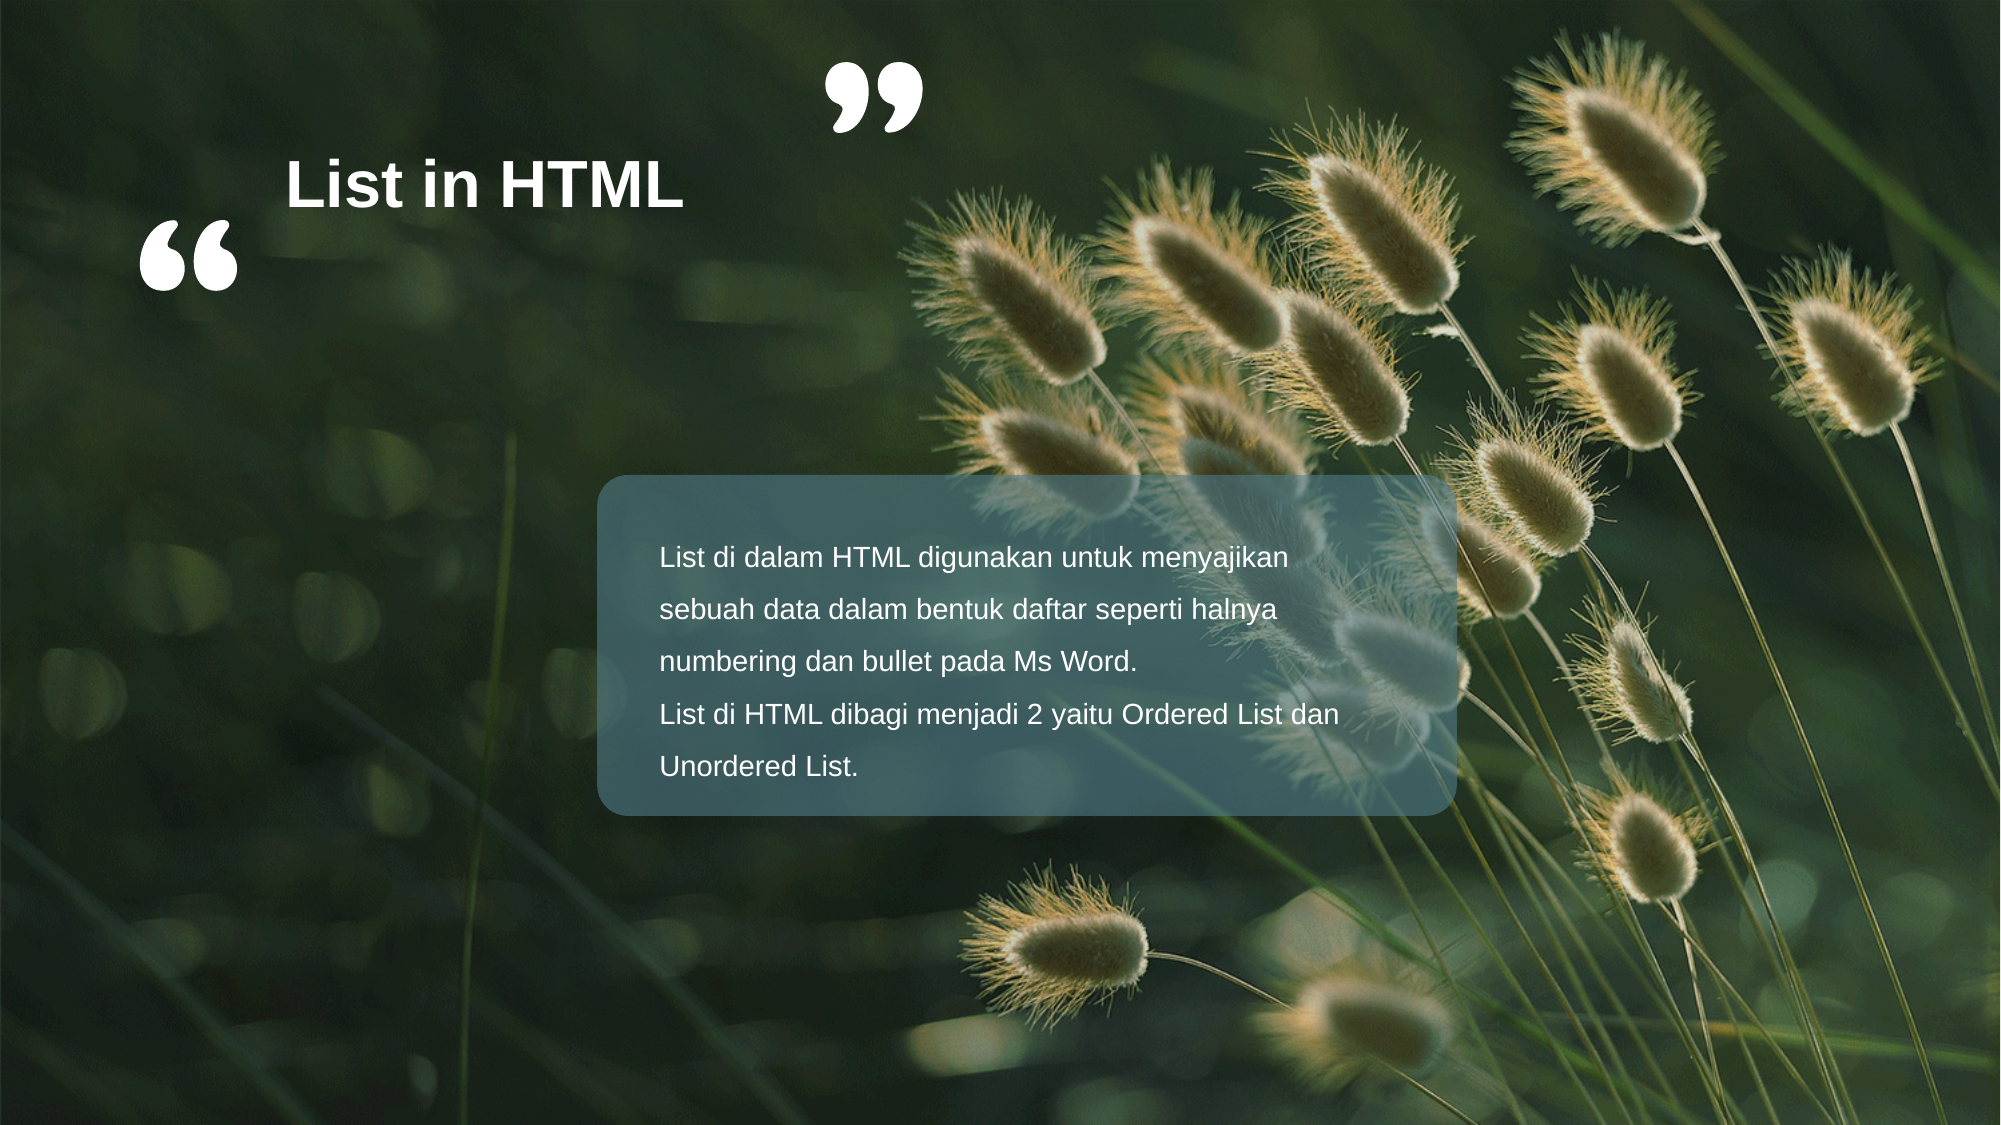

List in HTML

List di dalam HTML digunakan untuk menyajikan sebuah data dalam bentuk daftar seperti halnya numbering dan bullet pada Ms Word.
List di HTML dibagi menjadi 2 yaitu Ordered List dan Unordered List.